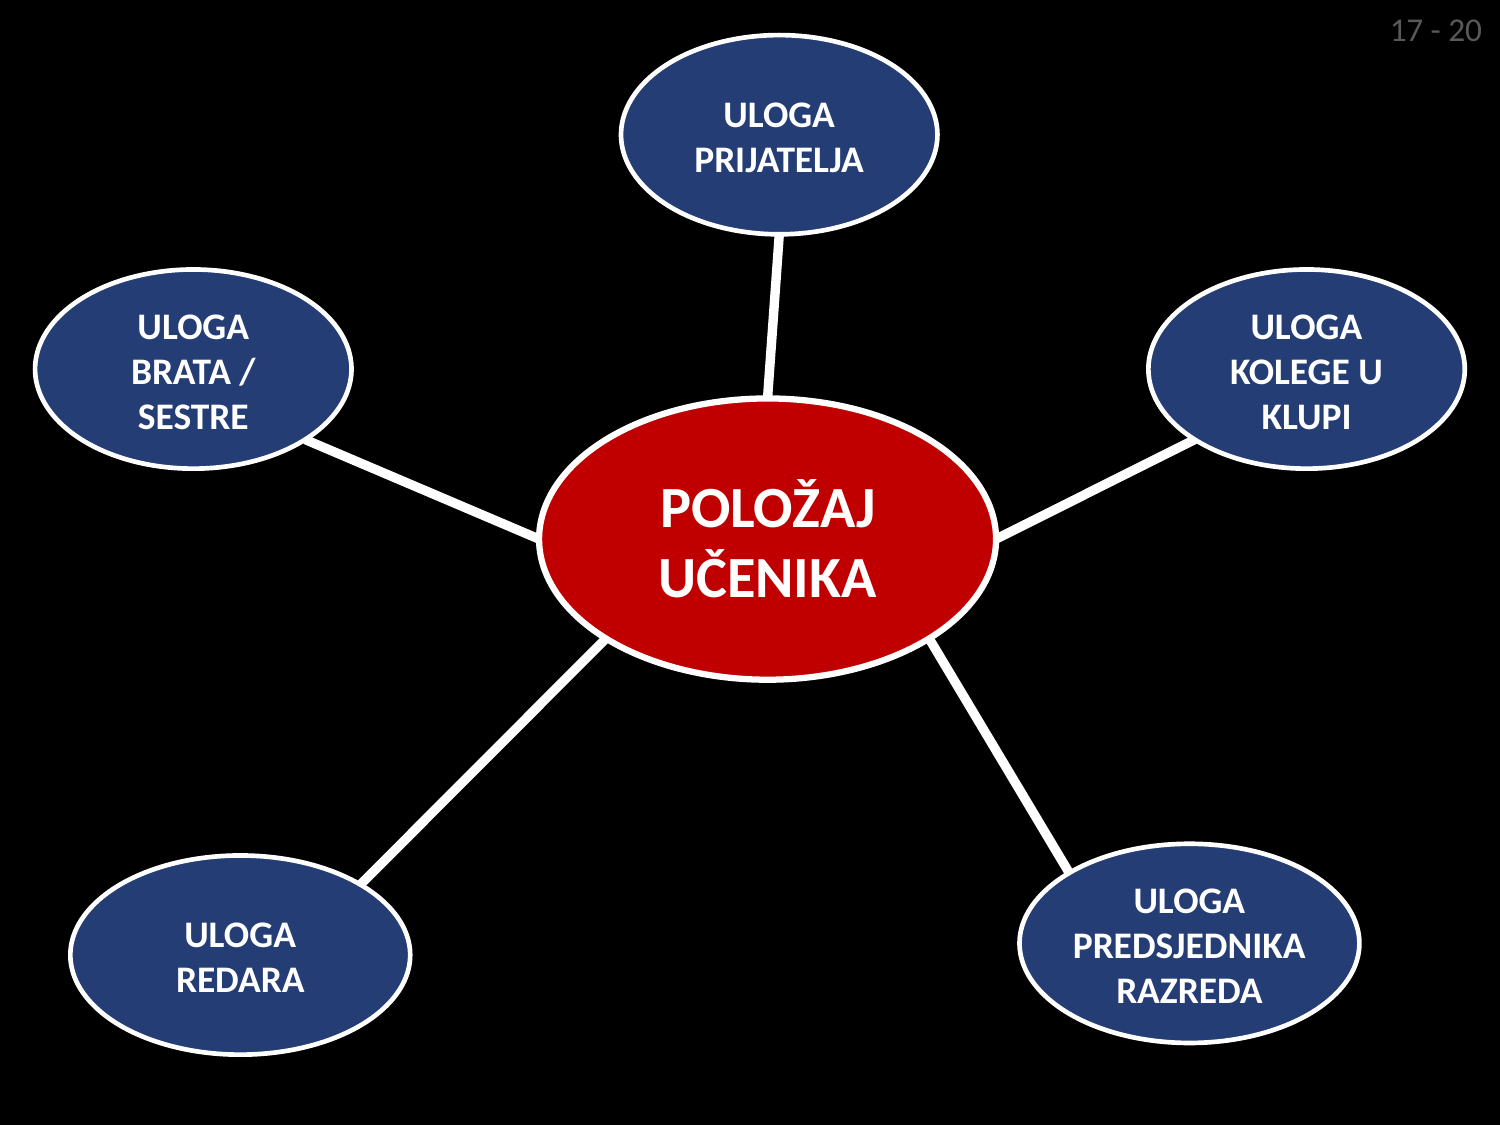

17 - 20
ULOGA PRIJATELJA
ULOGA BRATA / SESTRE
ULOGA KOLEGE U KLUPI
POLOŽAJ UČENIKA
ULOGA PREDSJEDNIKA RAZREDA
ULOGA REDARA